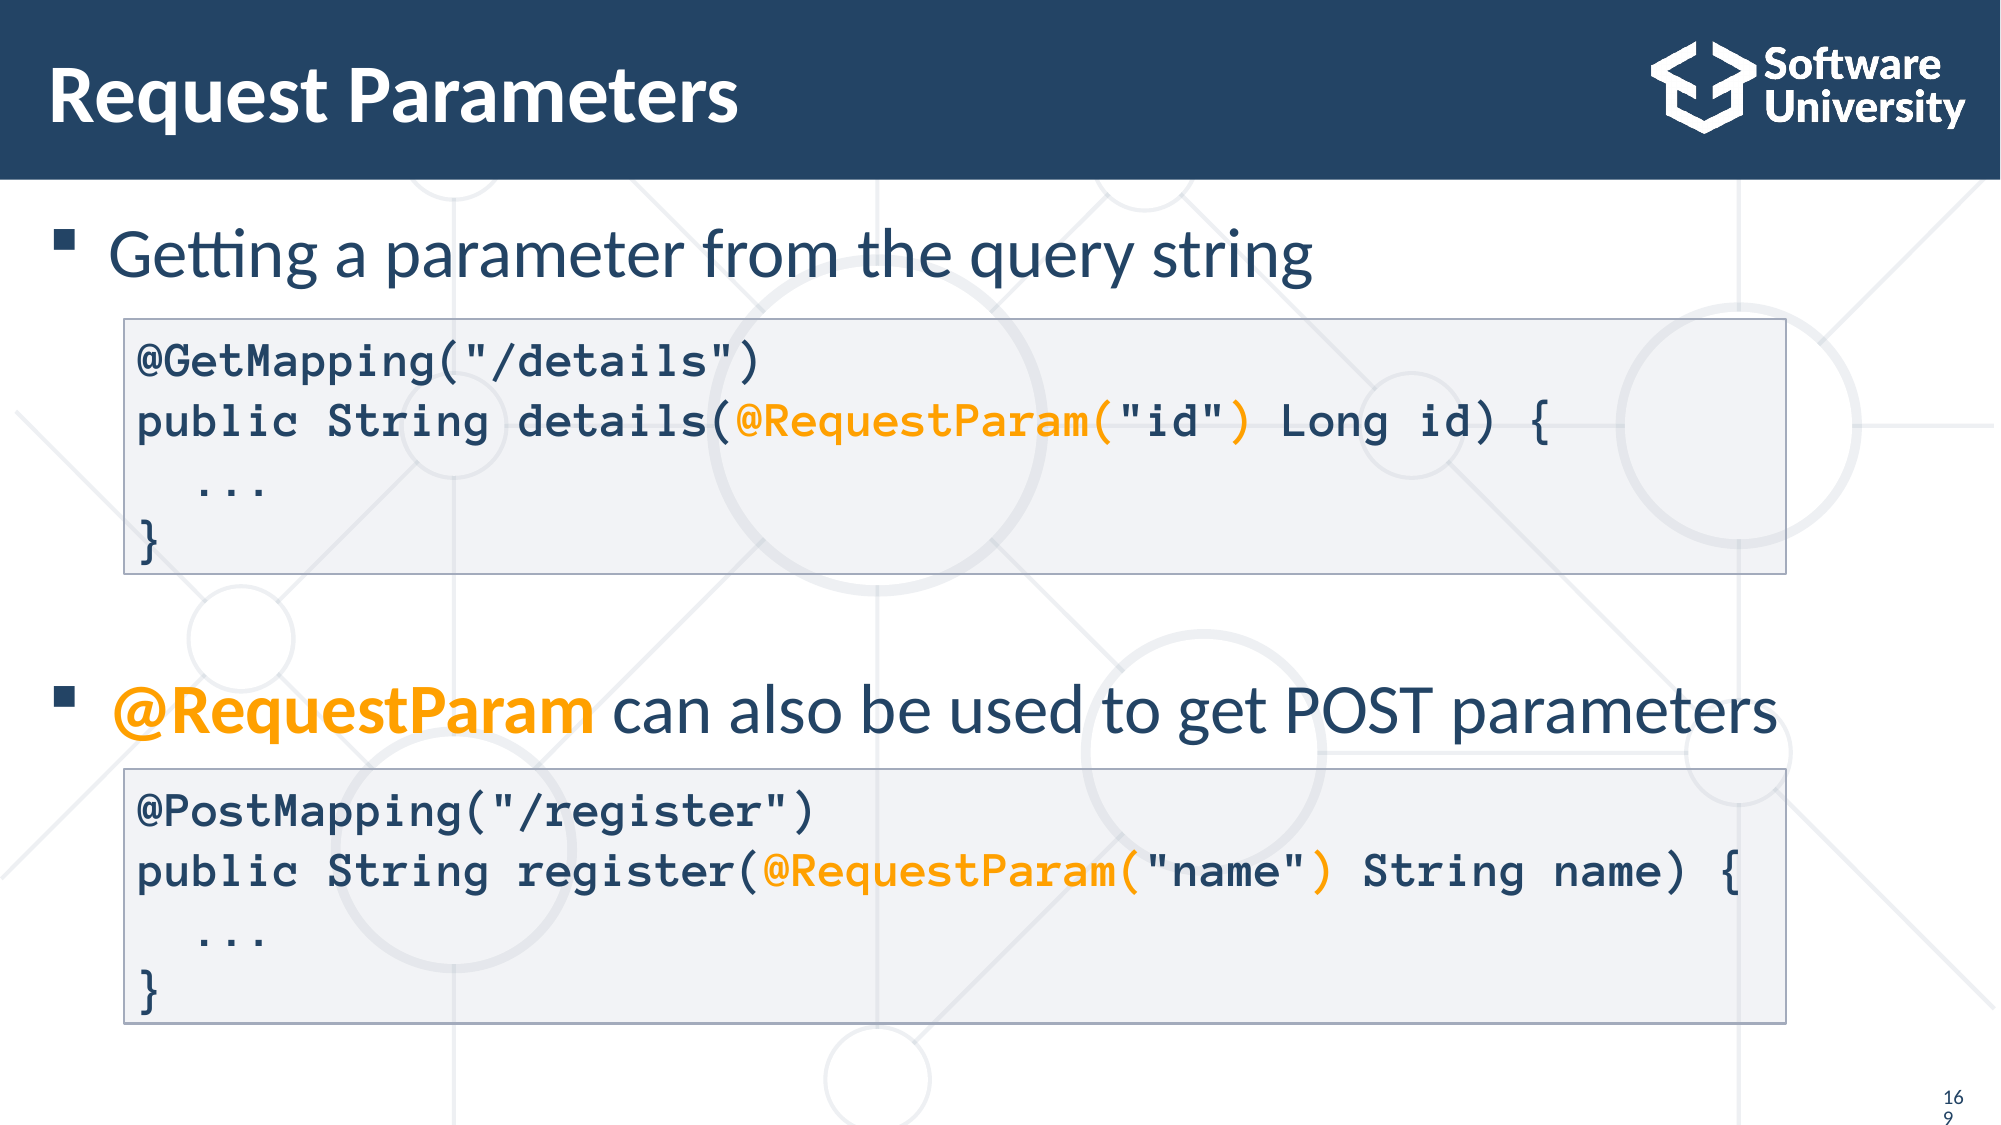

# Request Parameters
Getting a parameter from the query string

@RequestParam can also be used to get POST parameters
@GetMapping("/details")
public String details(@RequestParam("id") Long id) {
  ...
}
@PostMapping("/register")
public String register(@RequestParam("name") String name) {
  ...
}
169